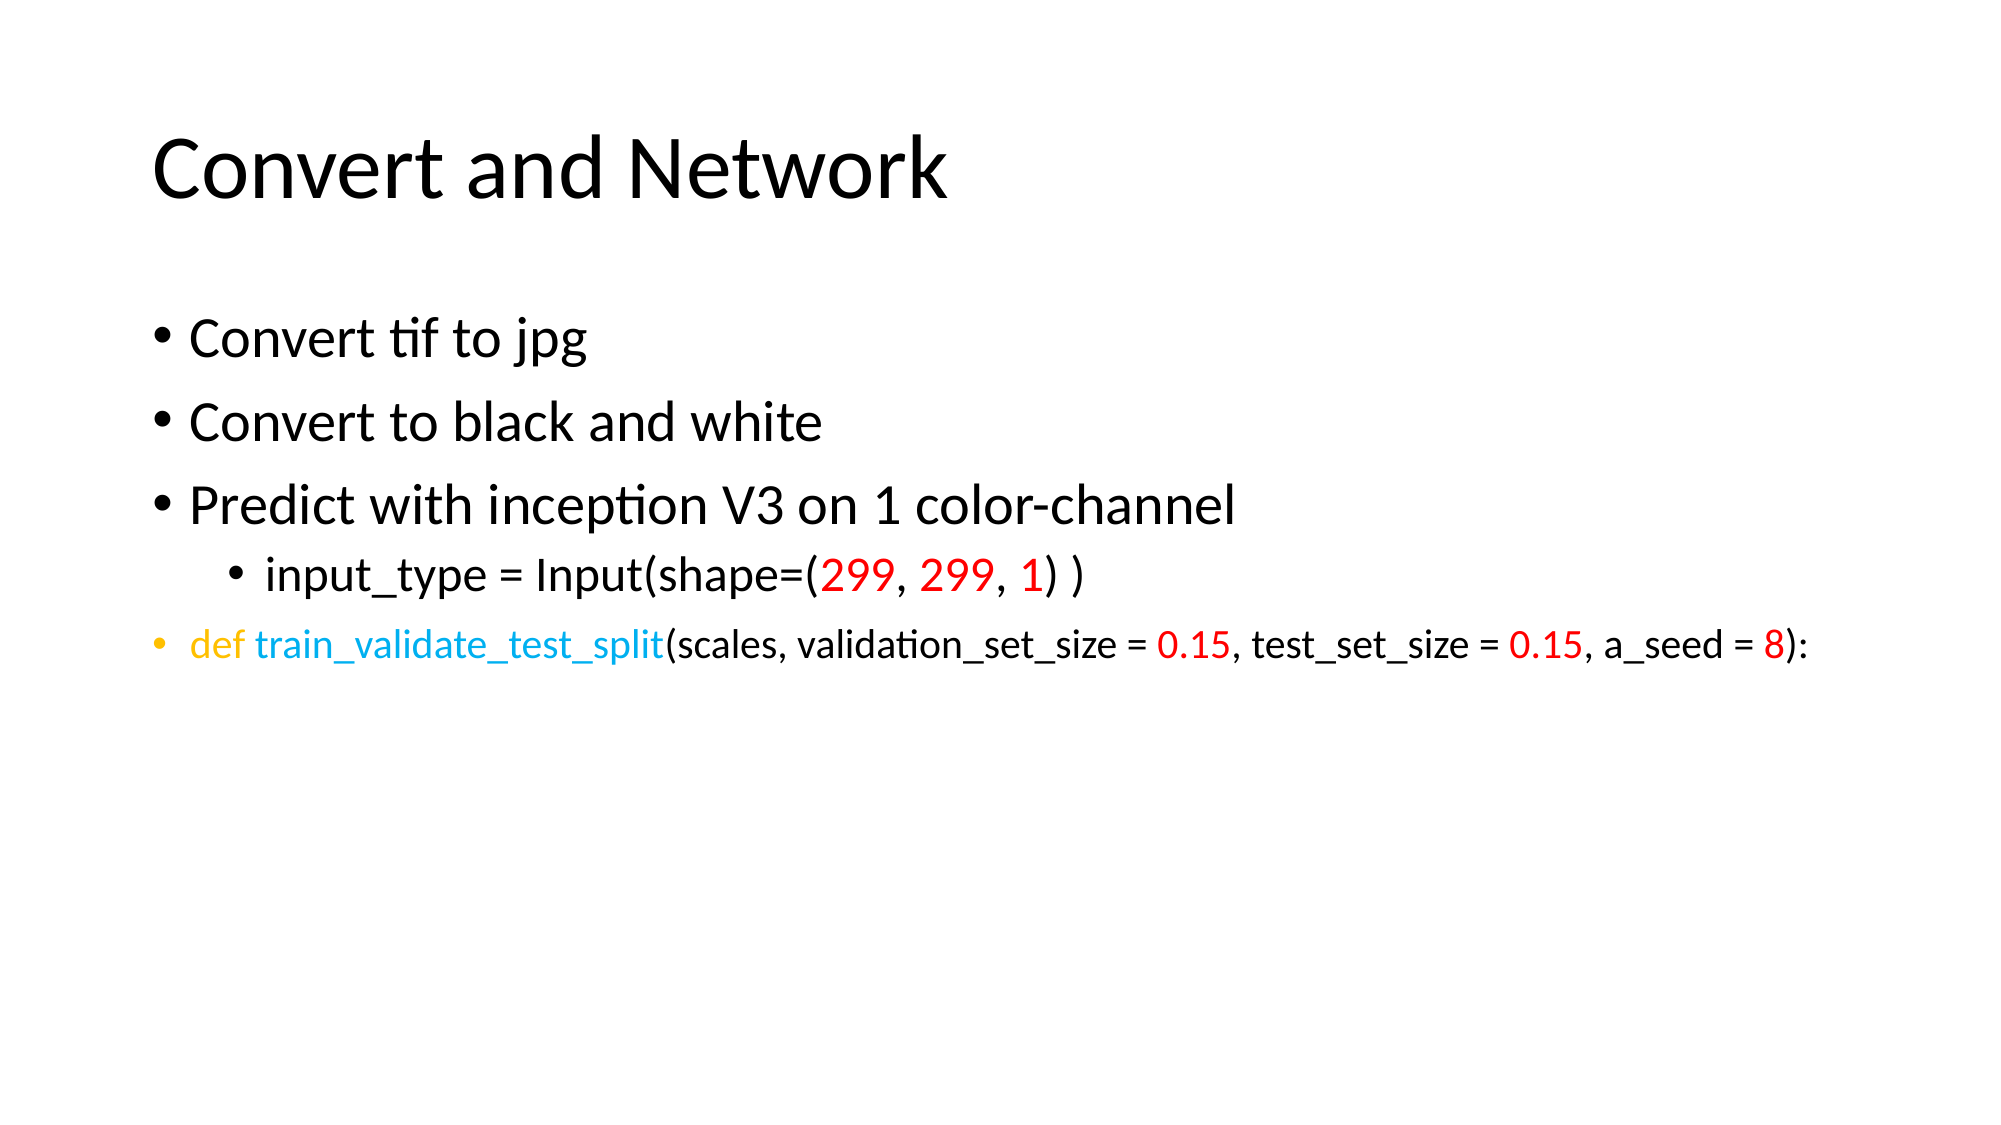

# Convert and Network
Convert tif to jpg
Convert to black and white
Predict with inception V3 on 1 color-channel
input_type = Input(shape=(299, 299, 1) )
def train_validate_test_split(scales, validation_set_size = 0.15, test_set_size = 0.15, a_seed = 8):